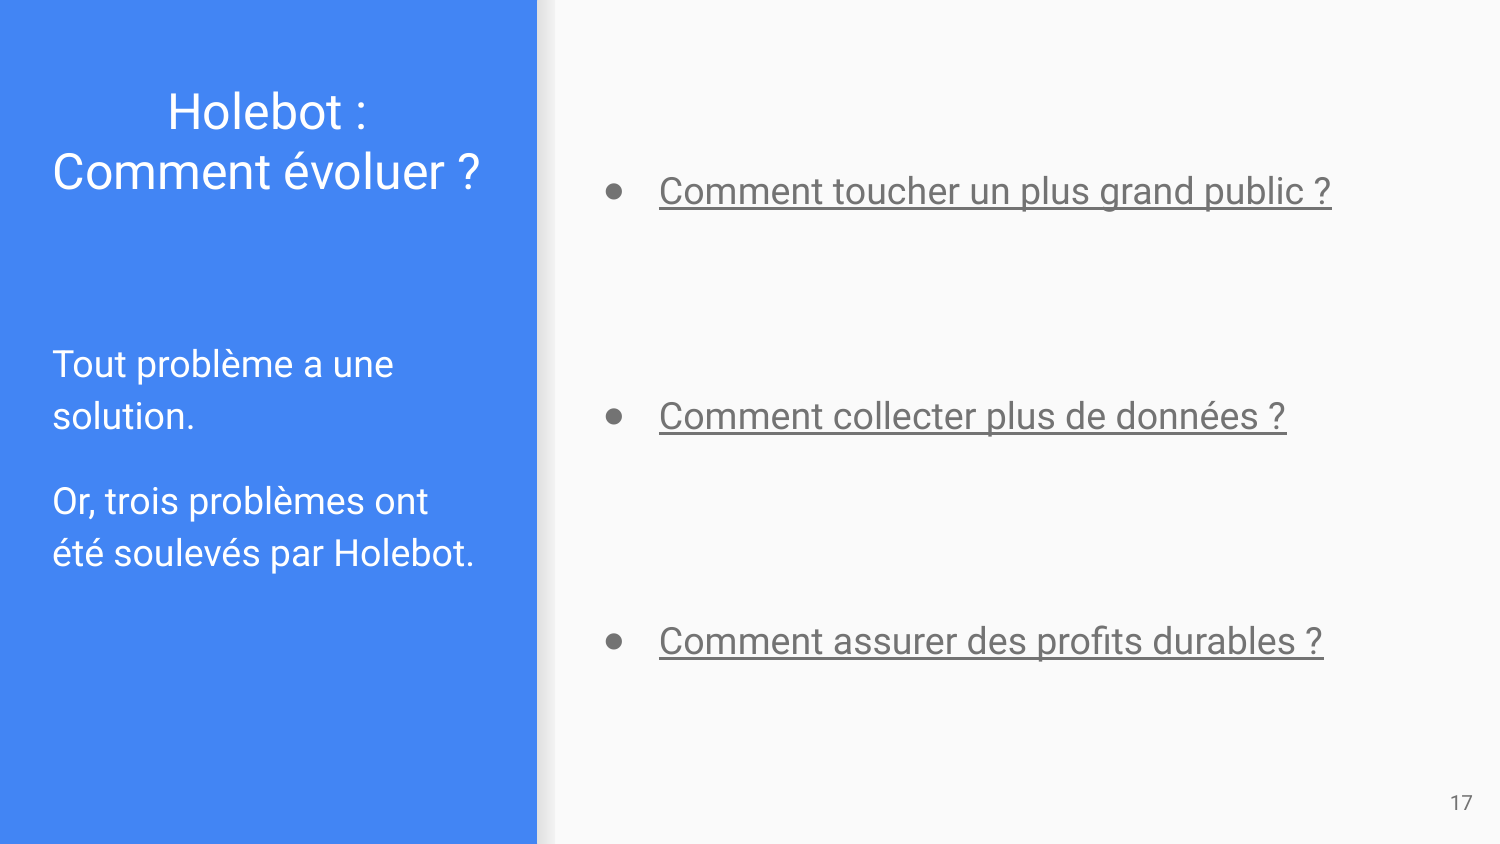

# Holebot : Comment évoluer ?
Comment toucher un plus grand public ?

Comment collecter plus de données ?

Comment assurer des profits durables ?

Tout problème a une solution.
Or, trois problèmes ont été soulevés par Holebot.

17